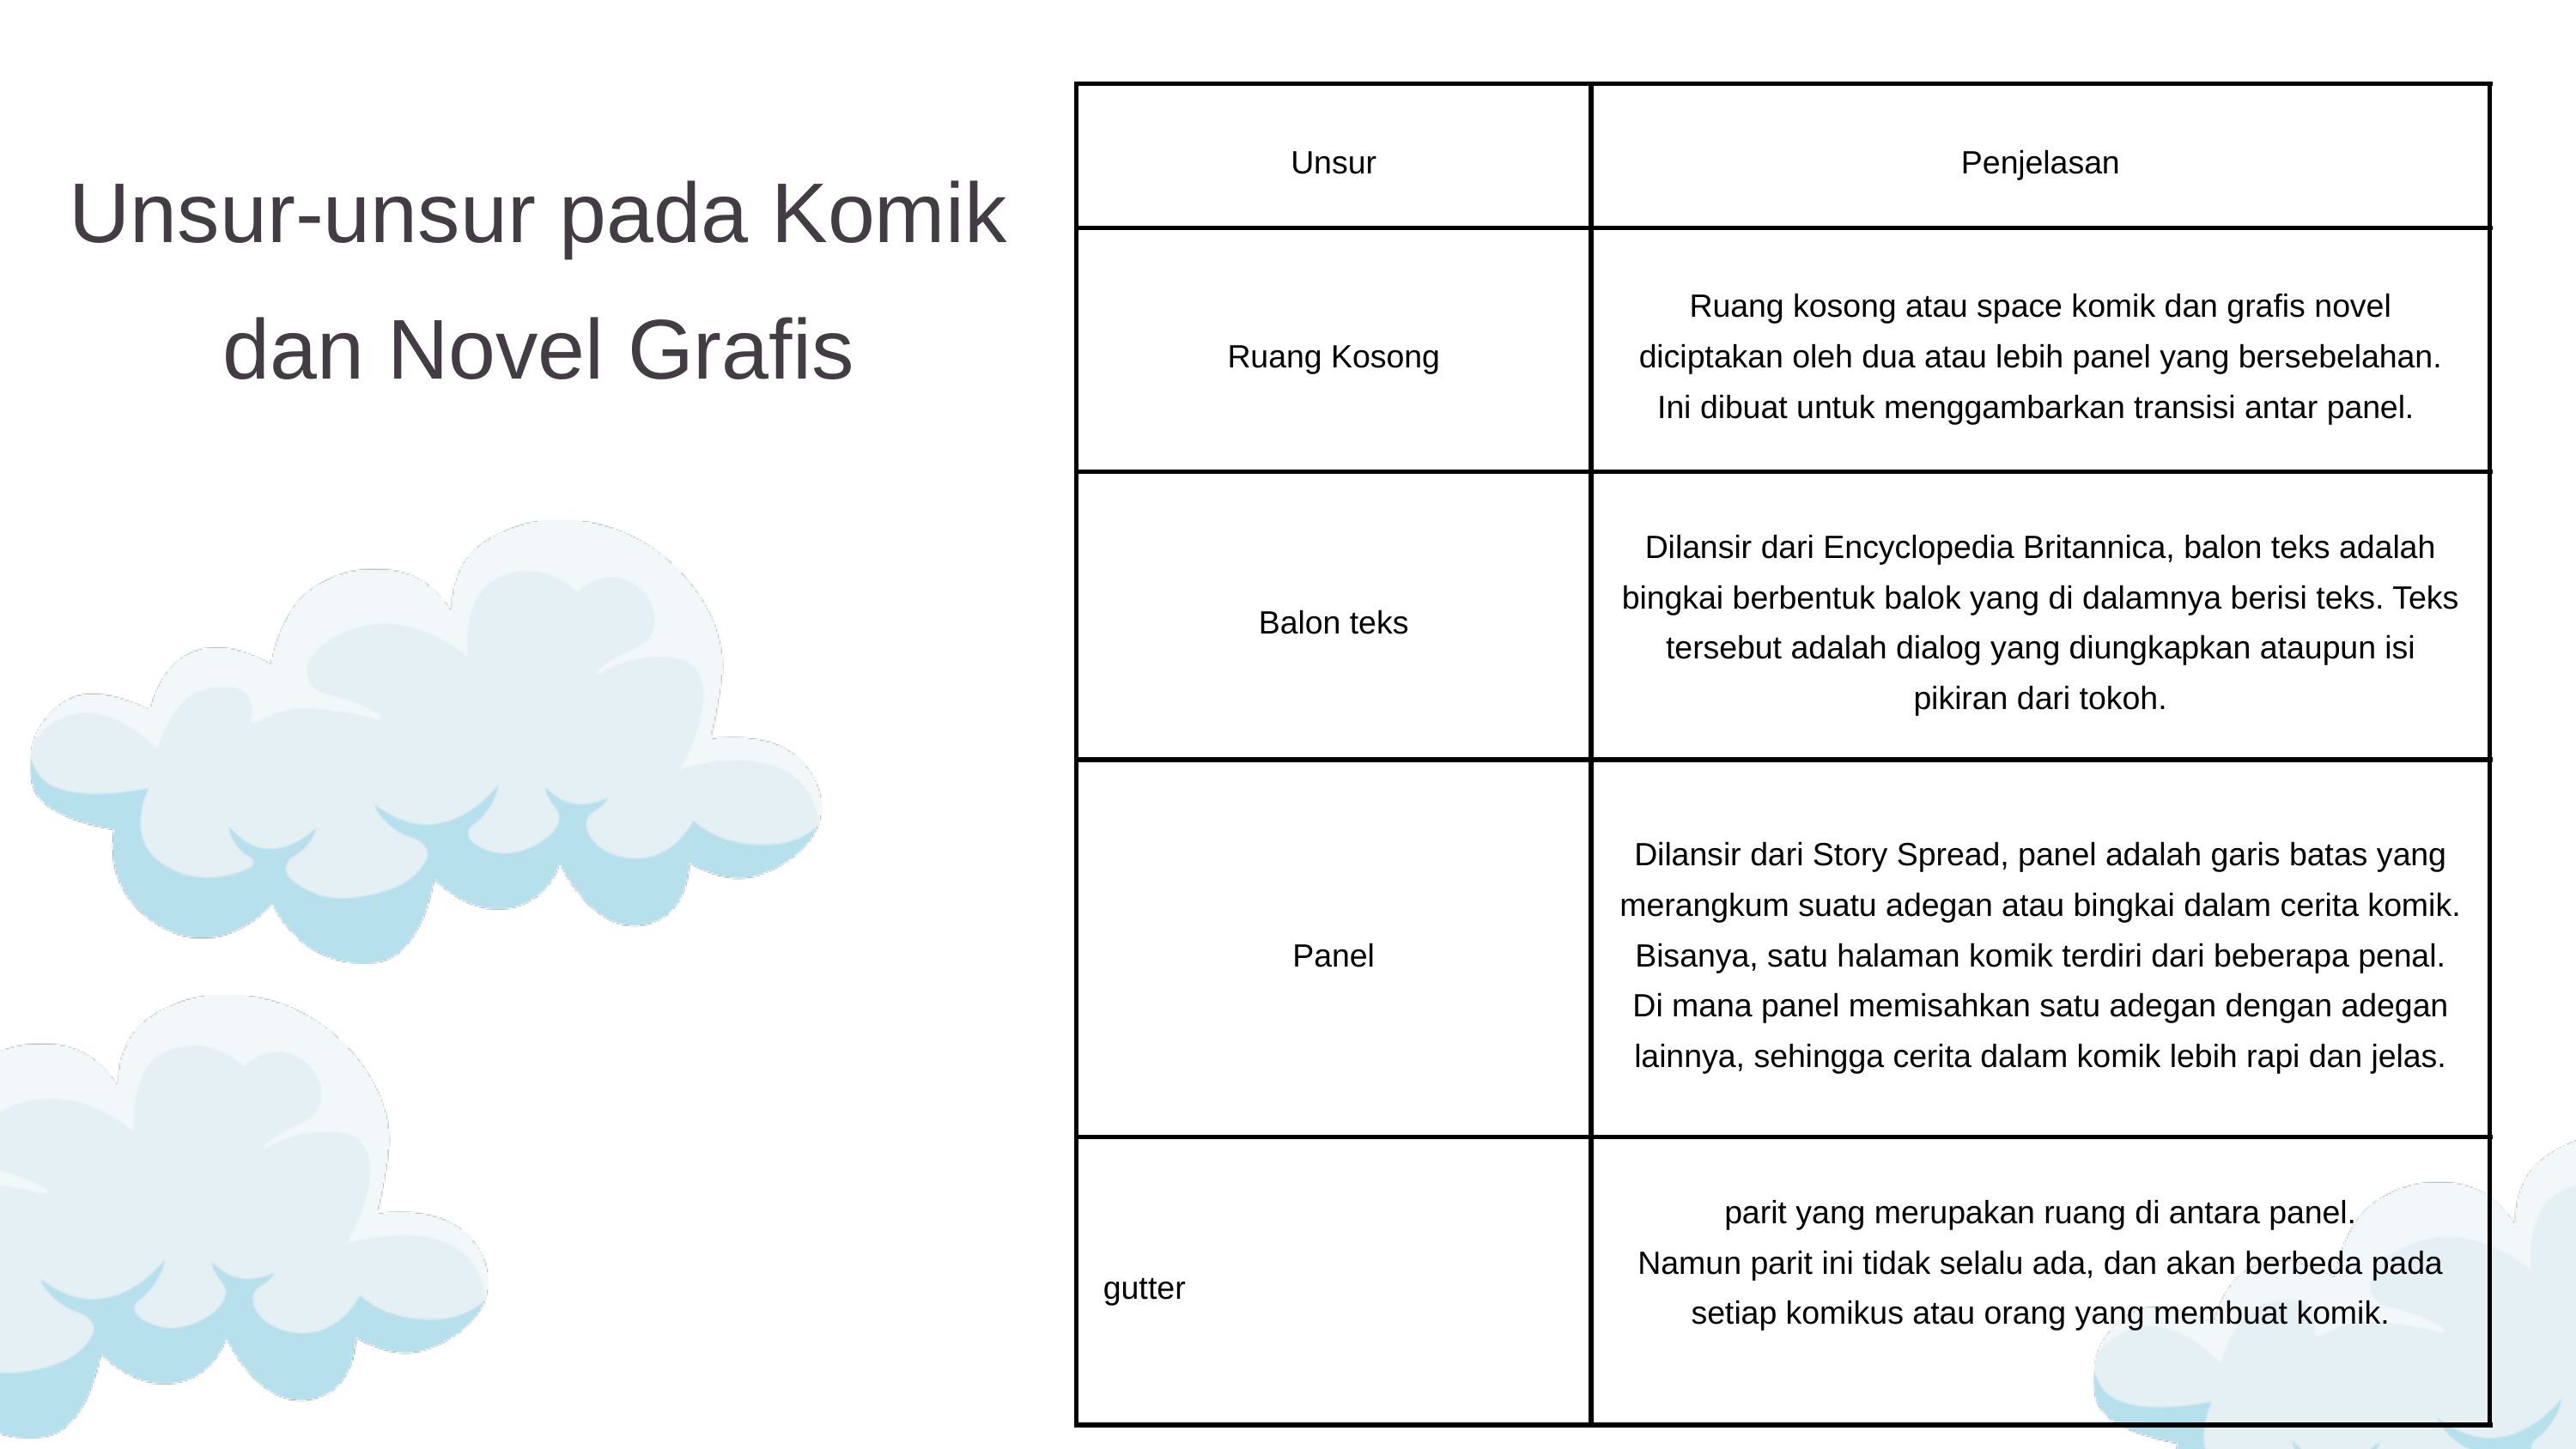

| Unsur | Penjelasan |
| --- | --- |
| Ruang Kosong | Ruang kosong atau space komik dan grafis novel diciptakan oleh dua atau lebih panel yang bersebelahan. Ini dibuat untuk menggambarkan transisi antar panel. |
| Balon teks | Dilansir dari Encyclopedia Britannica, balon teks adalah bingkai berbentuk balok yang di dalamnya berisi teks. Teks tersebut adalah dialog yang diungkapkan ataupun isi pikiran dari tokoh. |
| Panel | Dilansir dari Story Spread, panel adalah garis batas yang merangkum suatu adegan atau bingkai dalam cerita komik. Bisanya, satu halaman komik terdiri dari beberapa penal. Di mana panel memisahkan satu adegan dengan adegan lainnya, sehingga cerita dalam komik lebih rapi dan jelas. |
| gutter | parit yang merupakan ruang di antara panel. Namun parit ini tidak selalu ada, dan akan berbeda pada setiap komikus atau orang yang membuat komik. |
Unsur-unsur pada Komik dan Novel Grafis